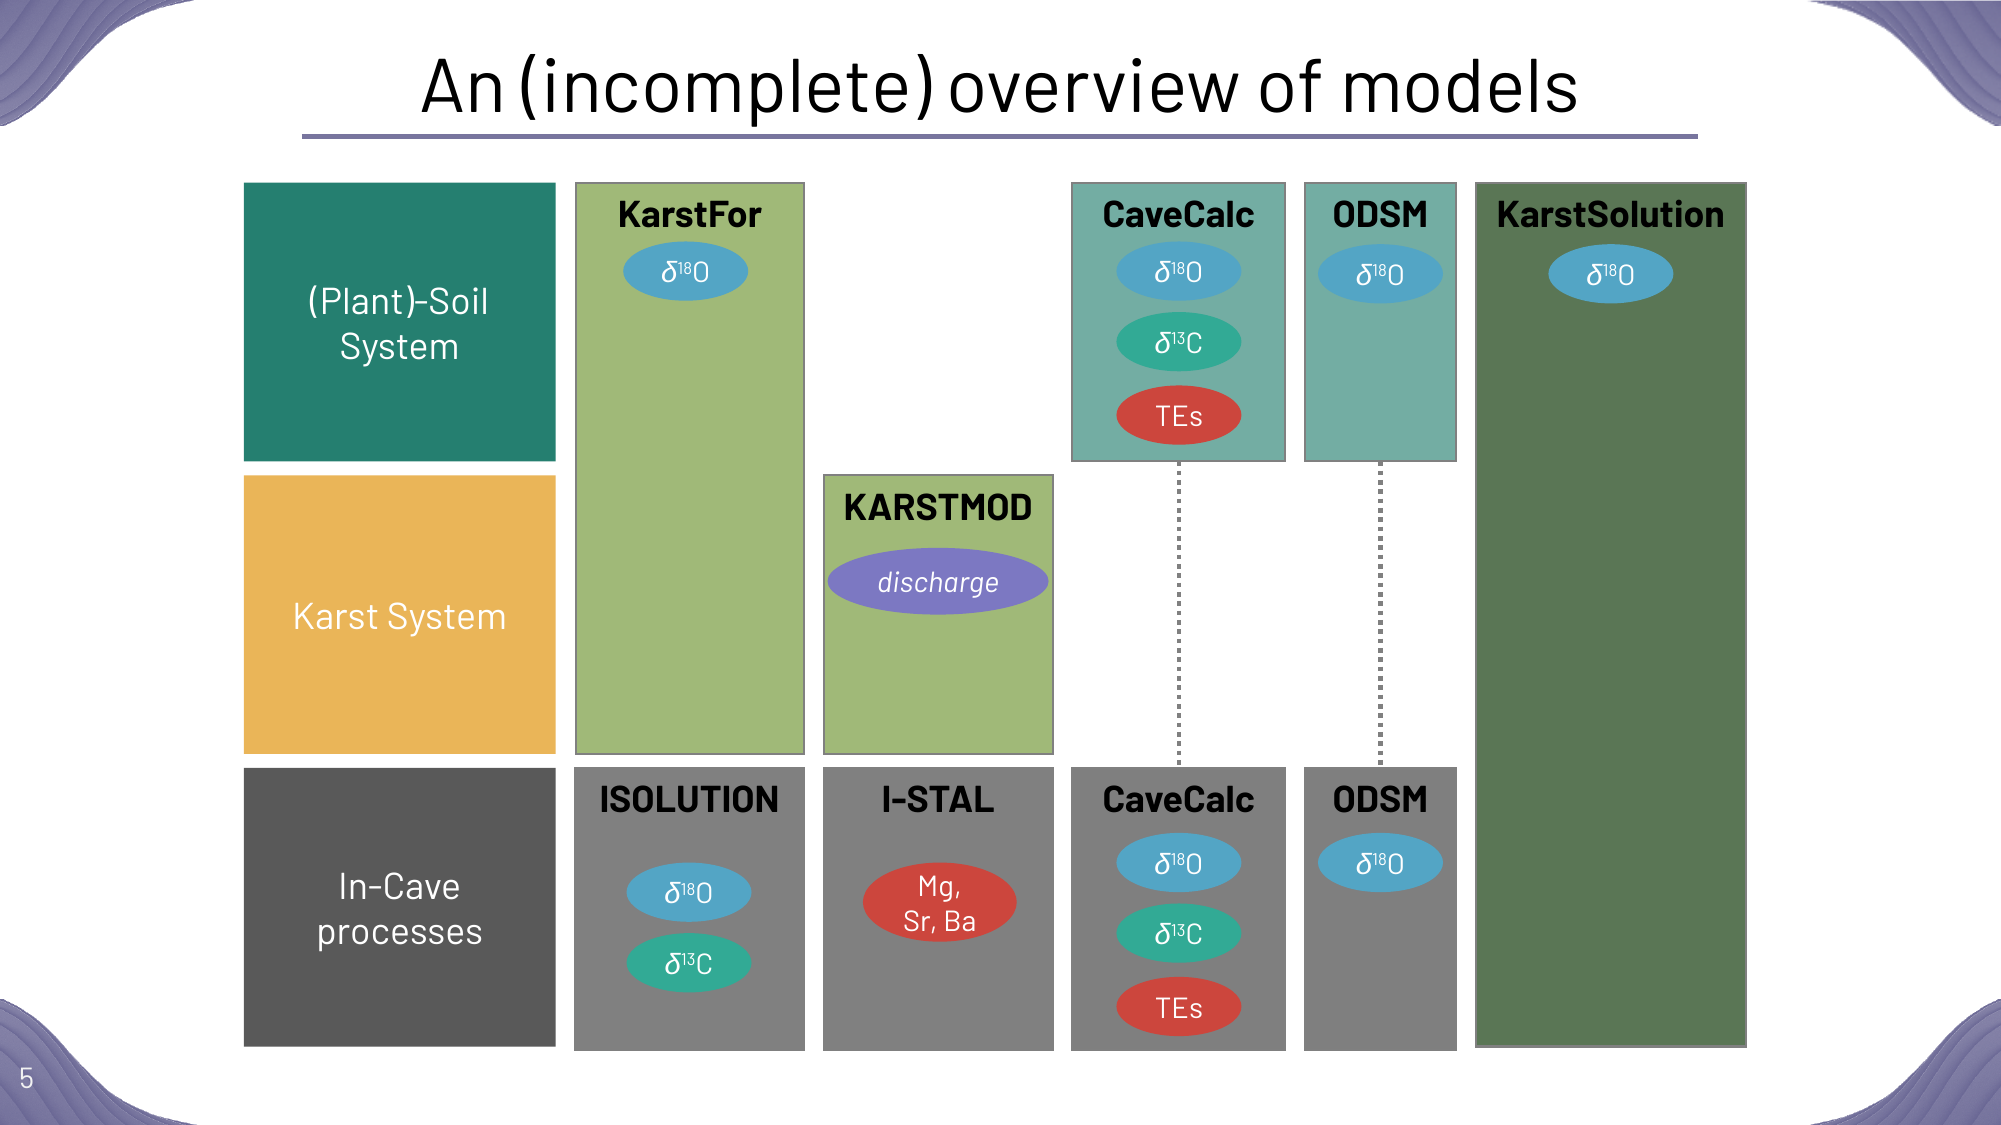

# An (incomplete) overview of models
(Plant)-Soil System
KarstFor
CaveCalc
ODSM
KarstSolution
δ18O
δ18O
δ18O
δ18O
δ13C
TEs
Karst System
KARSTMOD
discharge
In-Cave processes
ISOLUTION
I-STAL
CaveCalc
ODSM
δ18O
δ18O
δ18O
Mg, Sr, Ba
δ13C
δ13C
TEs